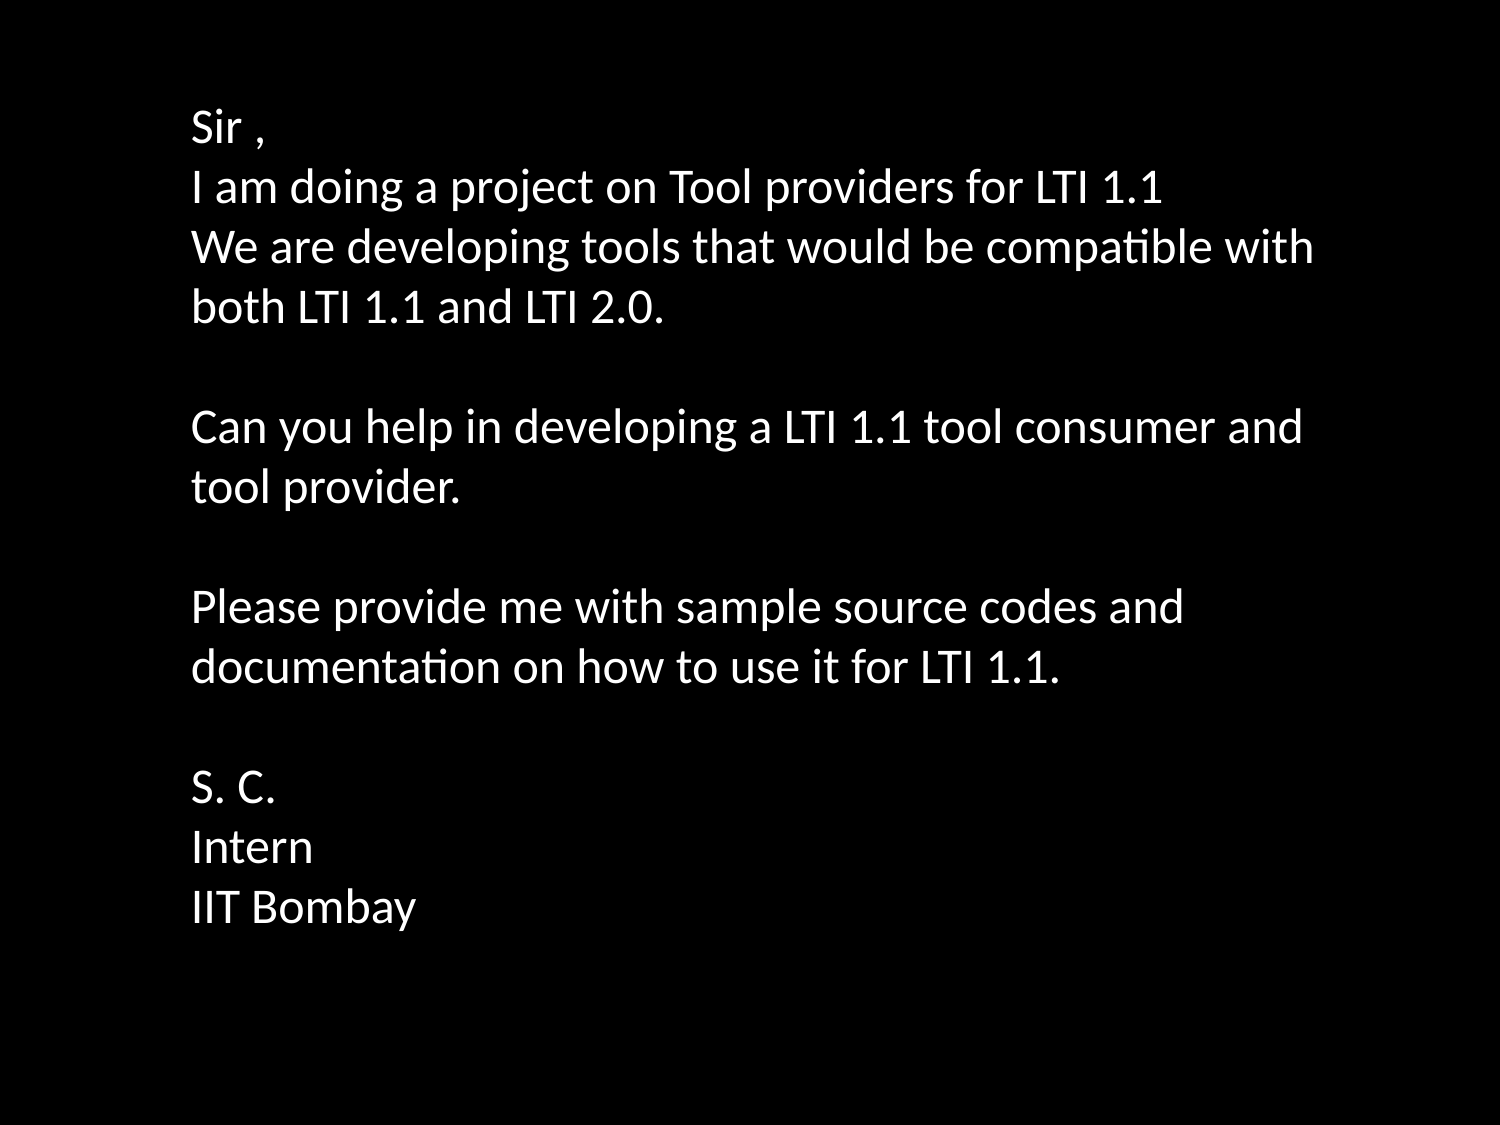

Sir ,
I am doing a project on Tool providers for LTI 1.1
We are developing tools that would be compatible with both LTI 1.1 and LTI 2.0.

Can you help in developing a LTI 1.1 tool consumer and tool provider.

Please provide me with sample source codes and documentation on how to use it for LTI 1.1.

S. C.
Intern
IIT Bombay